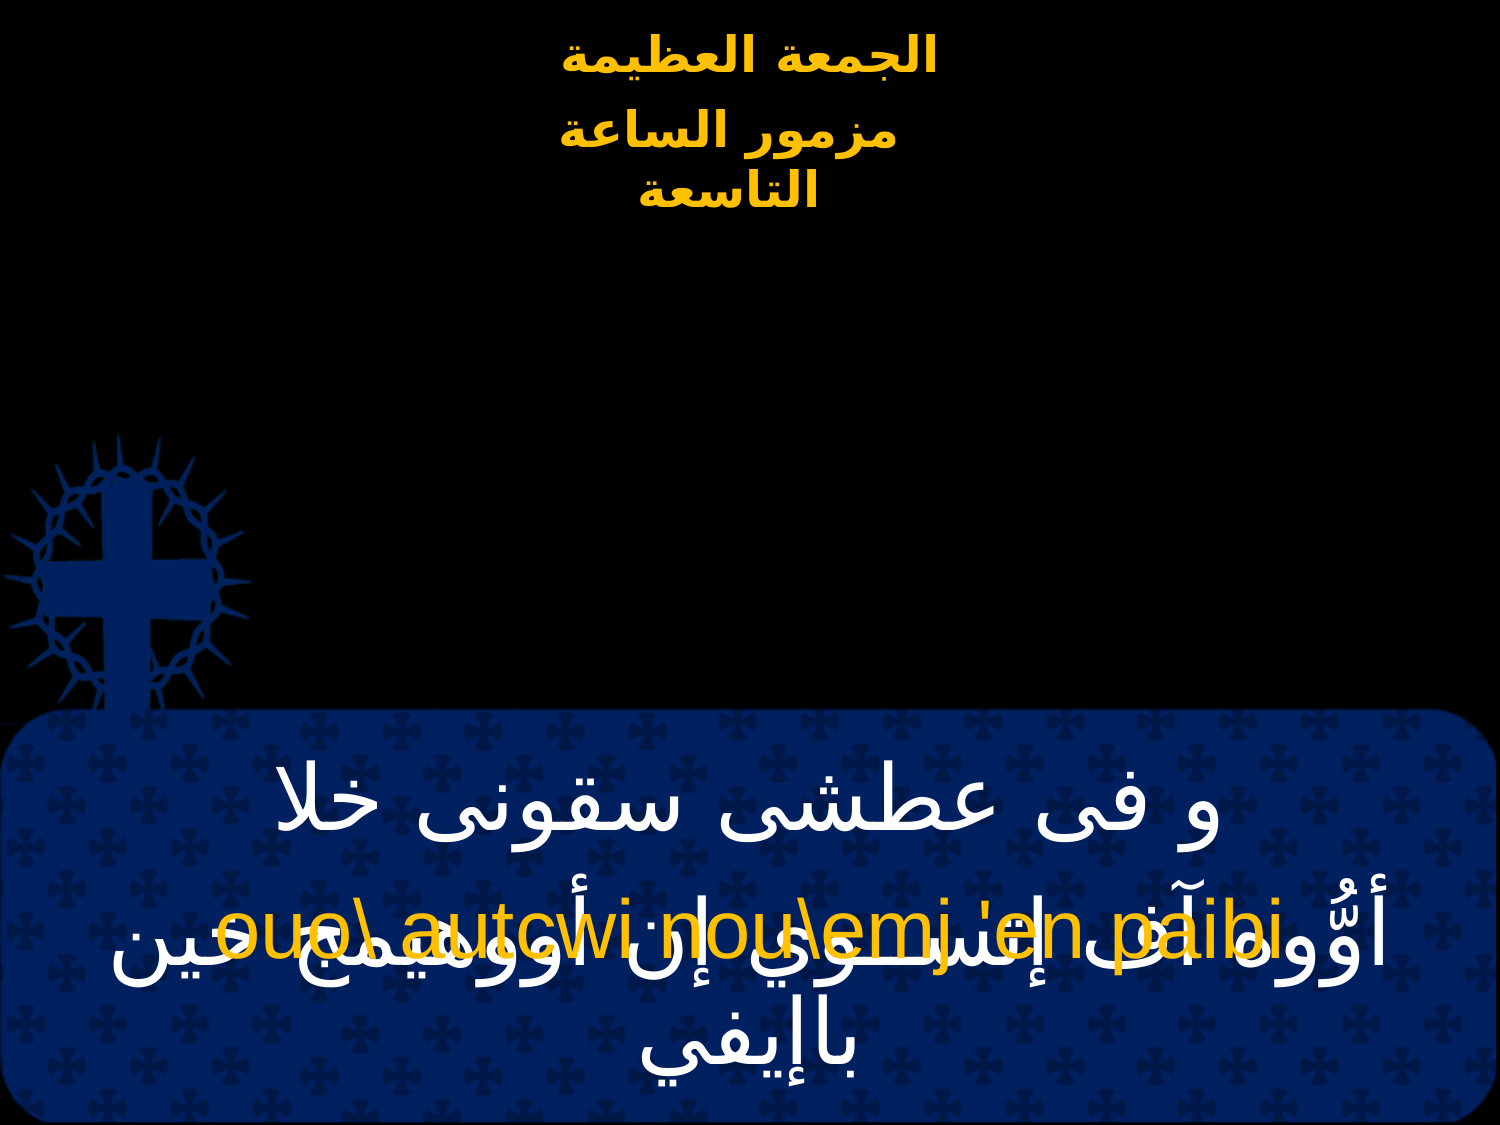

# و فى عطشى سقونى خلا
ouo\ autcwi nou\emj 'en paibi
أوُّوه آف إتســوي إن أووهيمج خين باإيفي